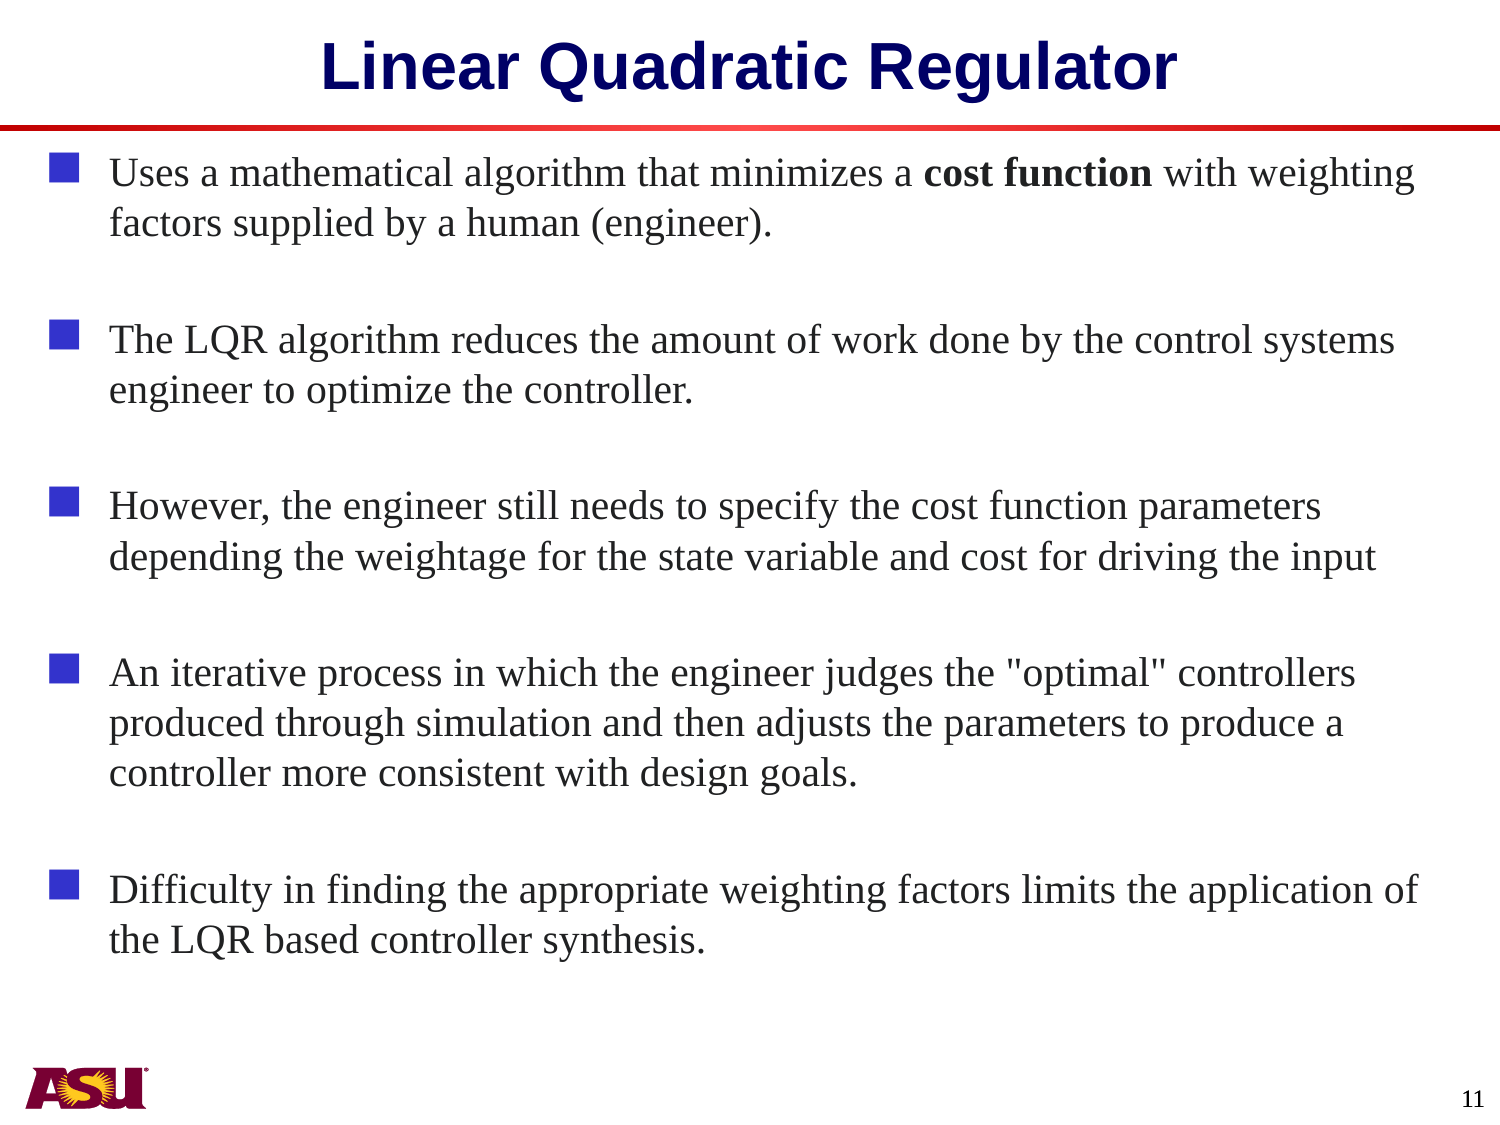

# Linear Quadratic Regulator
Uses a mathematical algorithm that minimizes a cost function with weighting factors supplied by a human (engineer).

The LQR algorithm reduces the amount of work done by the control systems engineer to optimize the controller.

However, the engineer still needs to specify the cost function parameters depending the weightage for the state variable and cost for driving the input

An iterative process in which the engineer judges the "optimal" controllers produced through simulation and then adjusts the parameters to produce a controller more consistent with design goals.

Difficulty in finding the appropriate weighting factors limits the application of the LQR based controller synthesis.